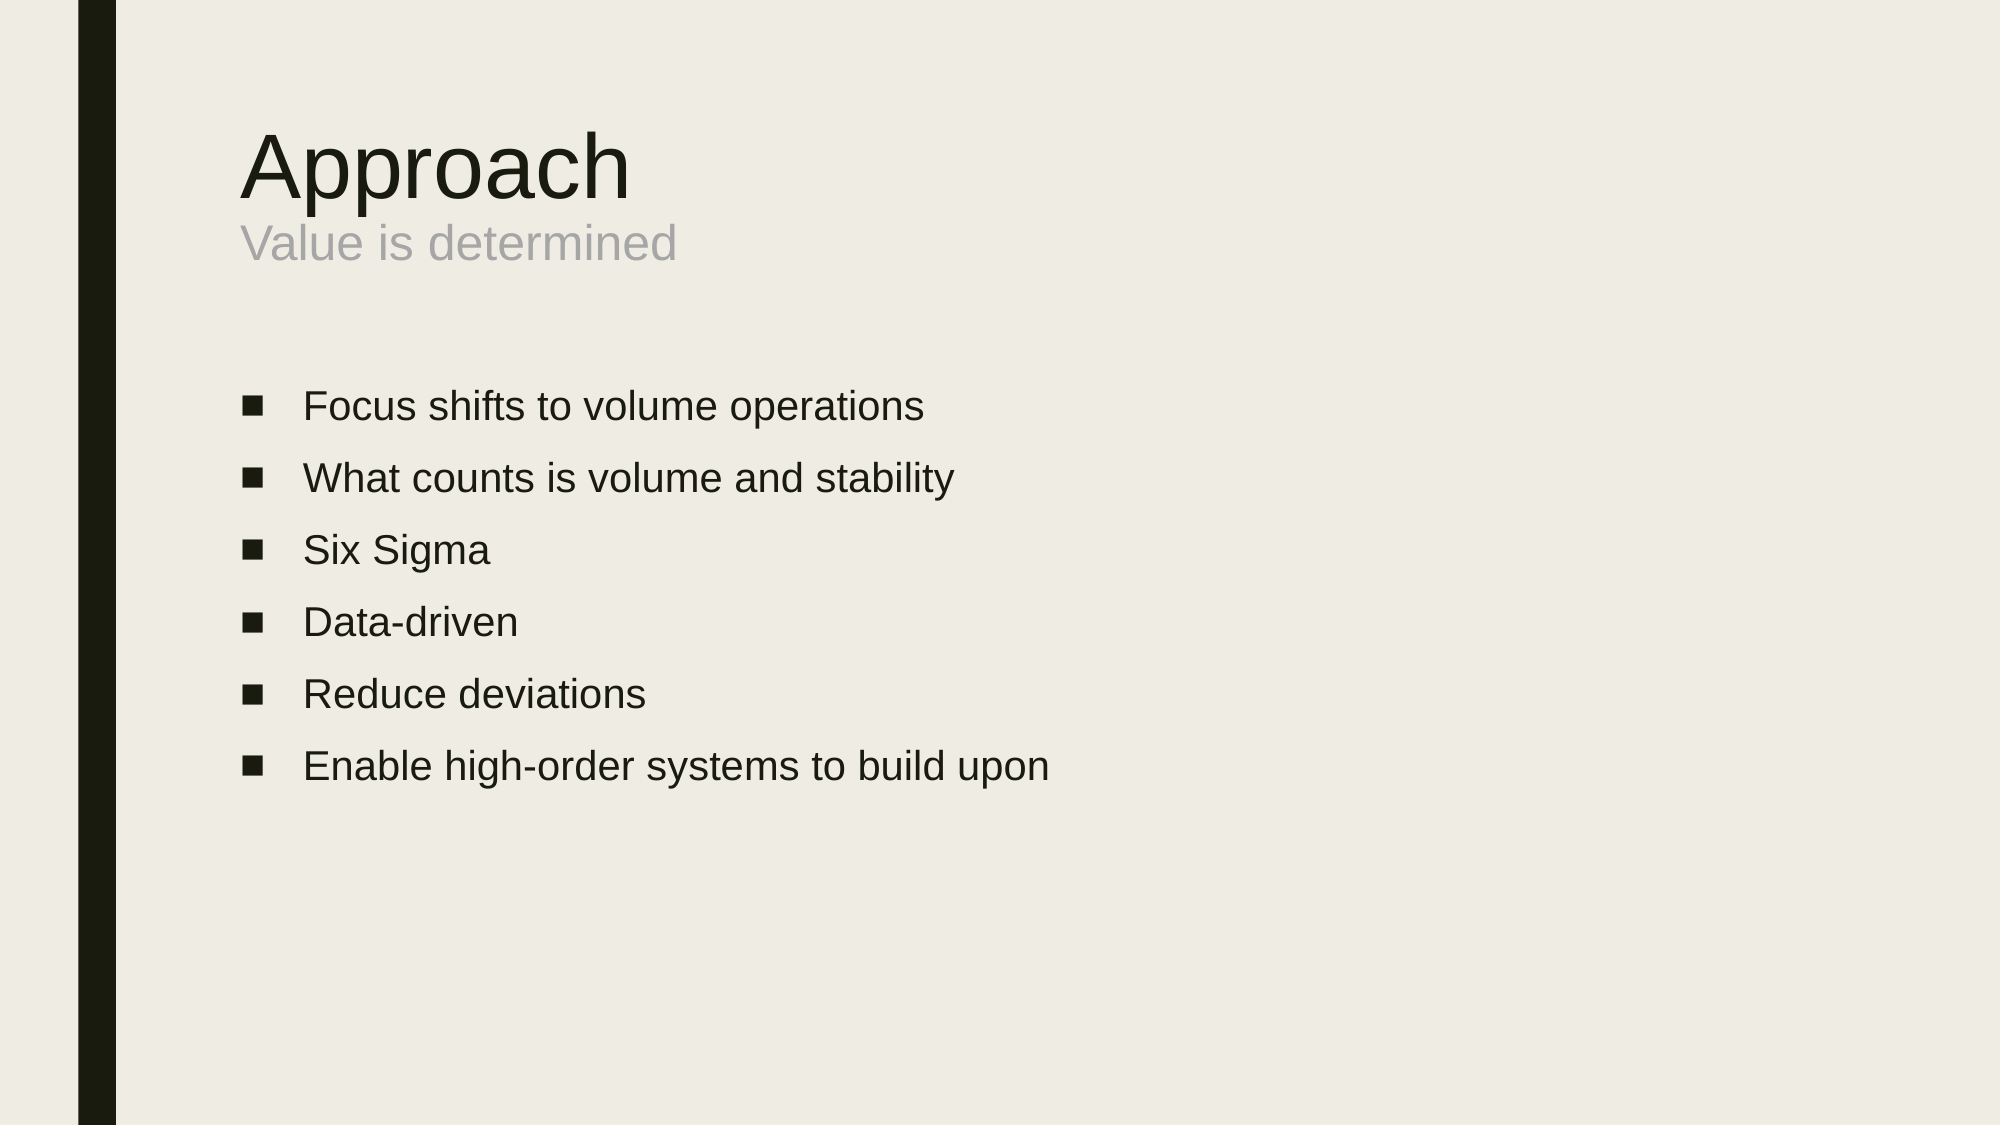

# Approach Value is determined
Focus shifts to volume operations
What counts is volume and stability
Six Sigma
Data-driven
Reduce deviations
Enable high-order systems to build upon